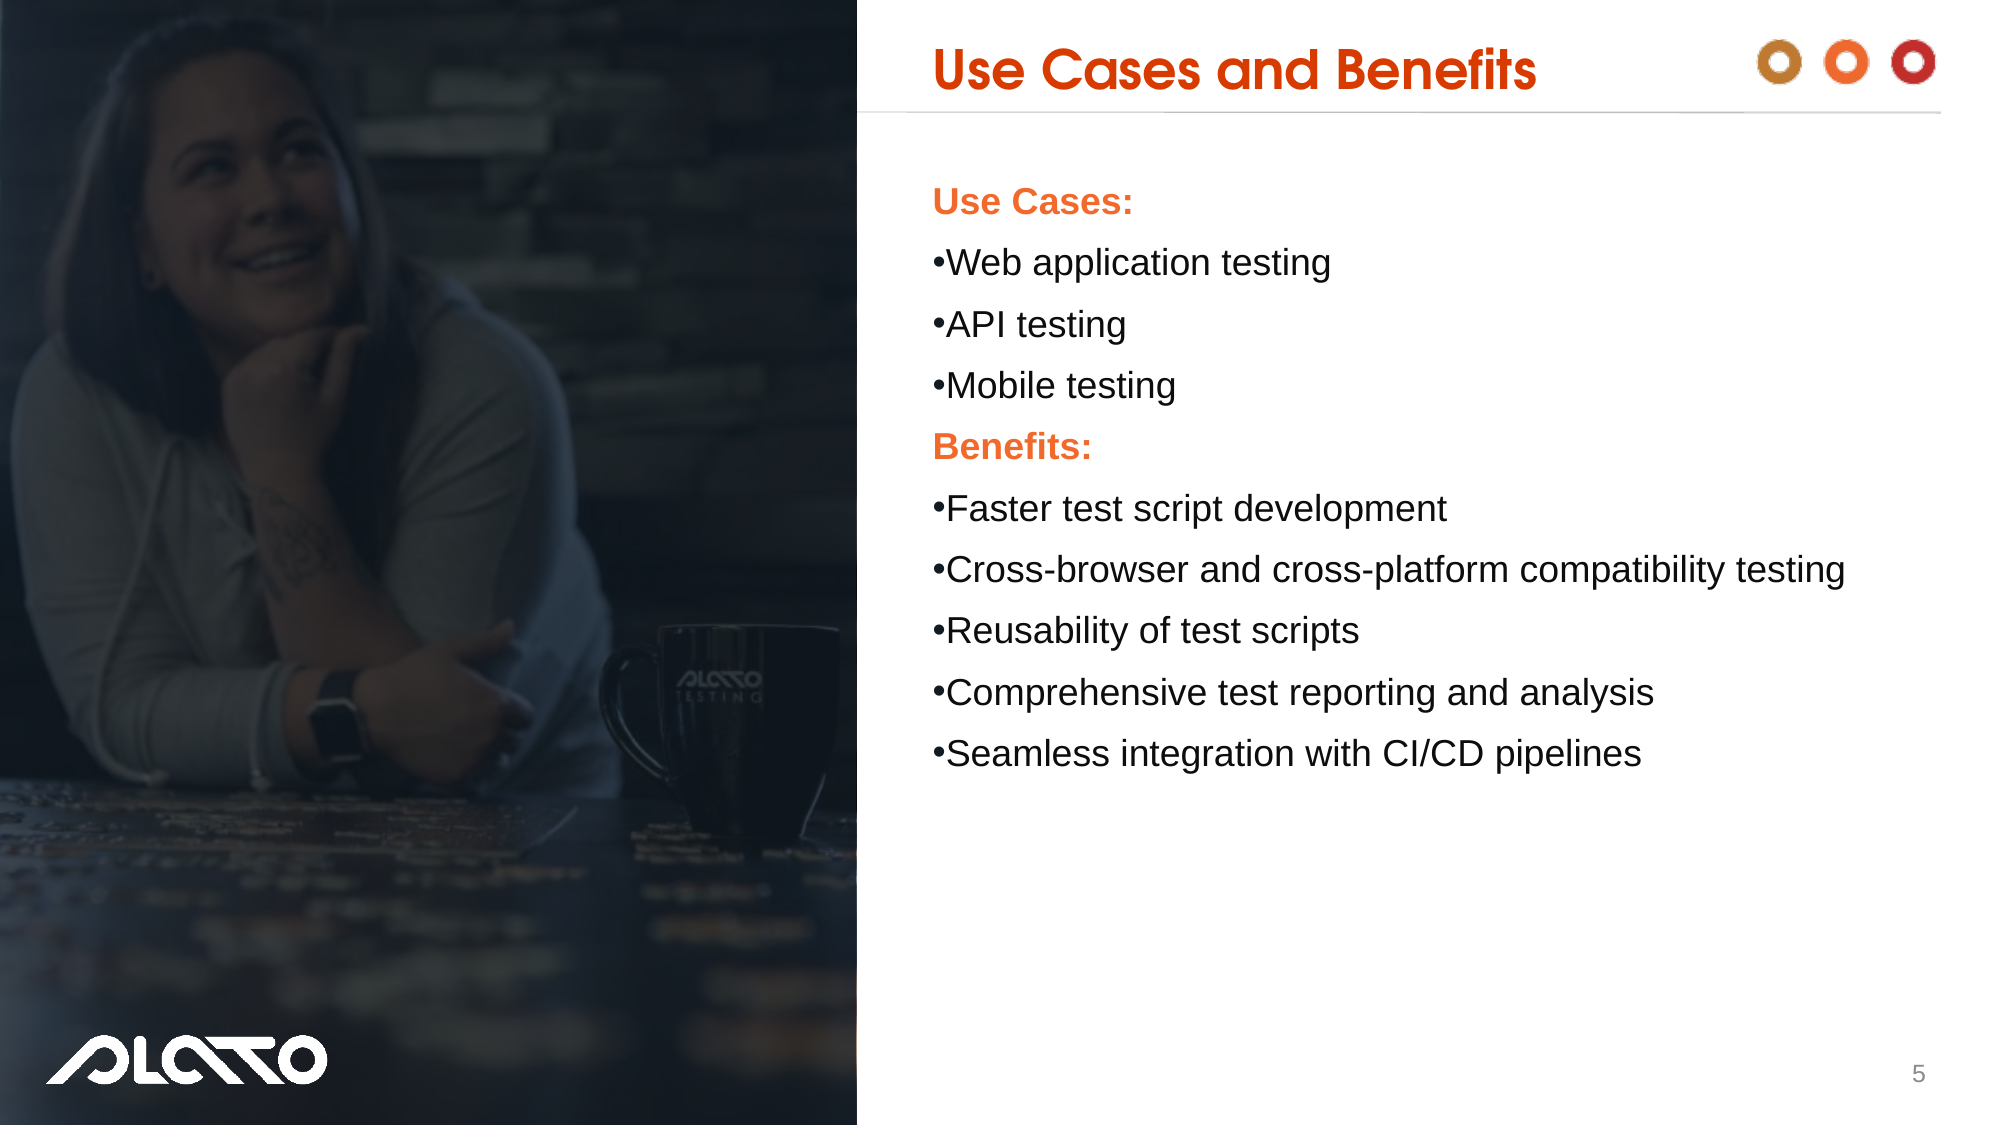

# Use Cases and Benefits
Use Cases:
Web application testing
API testing
Mobile testing
Benefits:
Faster test script development
Cross-browser and cross-platform compatibility testing
Reusability of test scripts
Comprehensive test reporting and analysis
Seamless integration with CI/CD pipelines

5